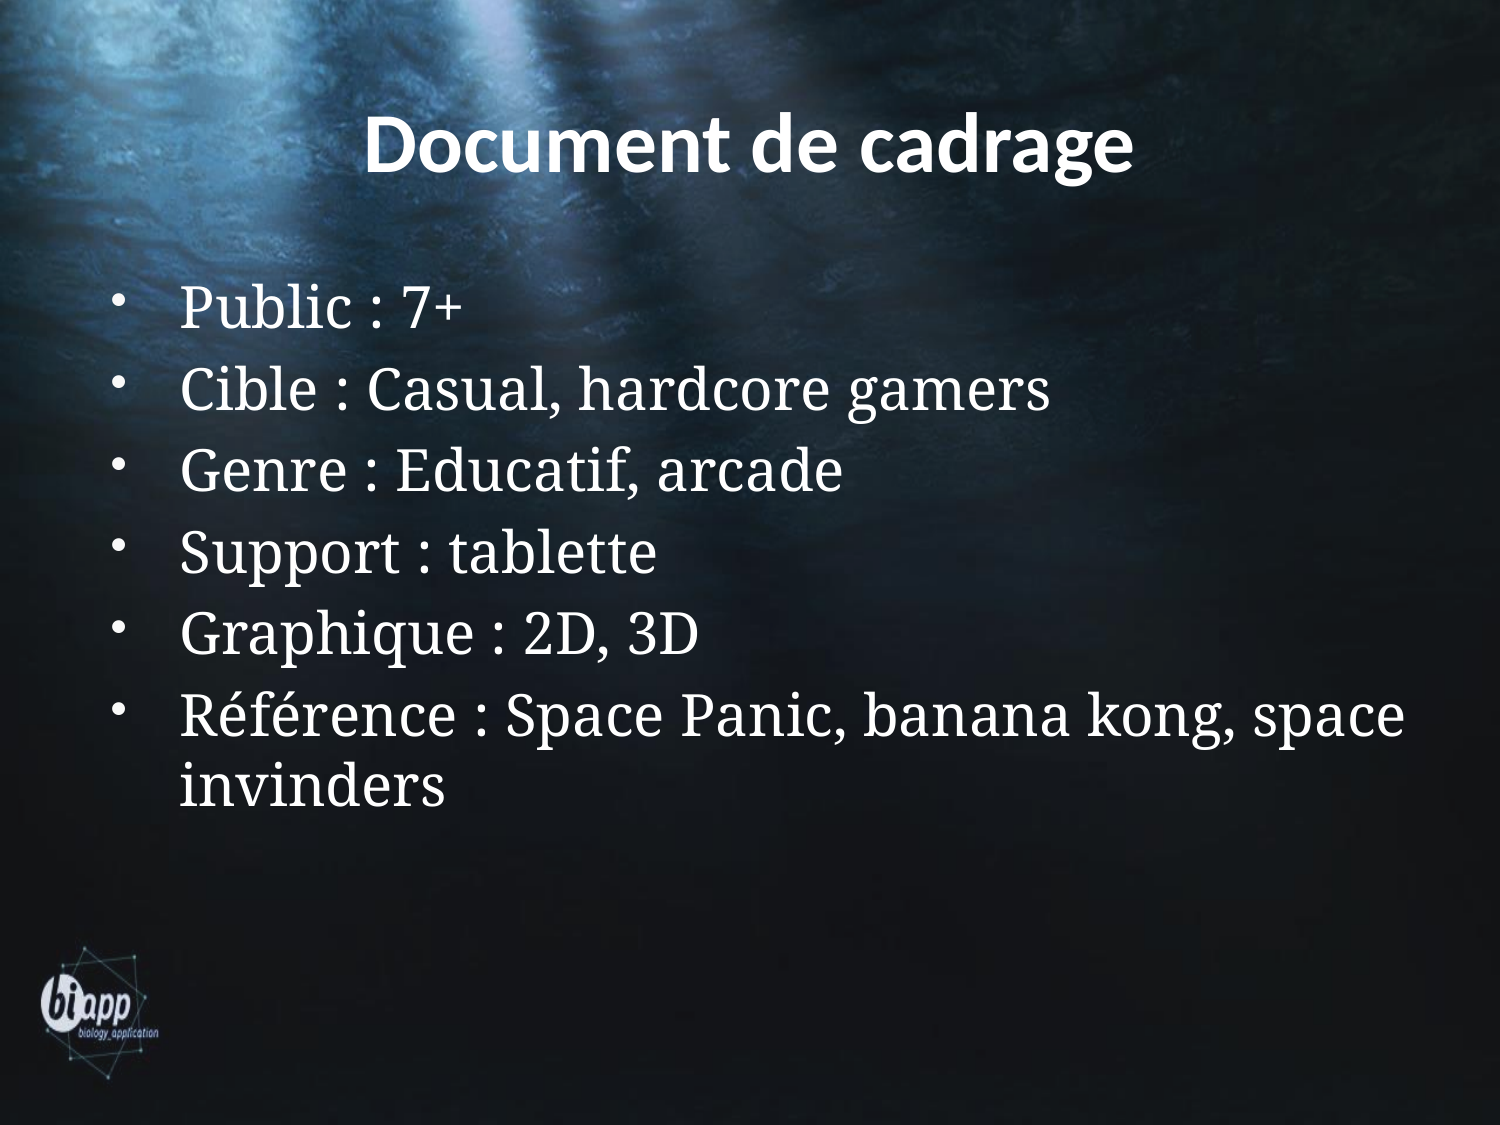

# Document de cadrage
Public : 7+
Cible : Casual, hardcore gamers
Genre : Educatif, arcade
Support : tablette
Graphique : 2D, 3D
Référence : Space Panic, banana kong, space invinders